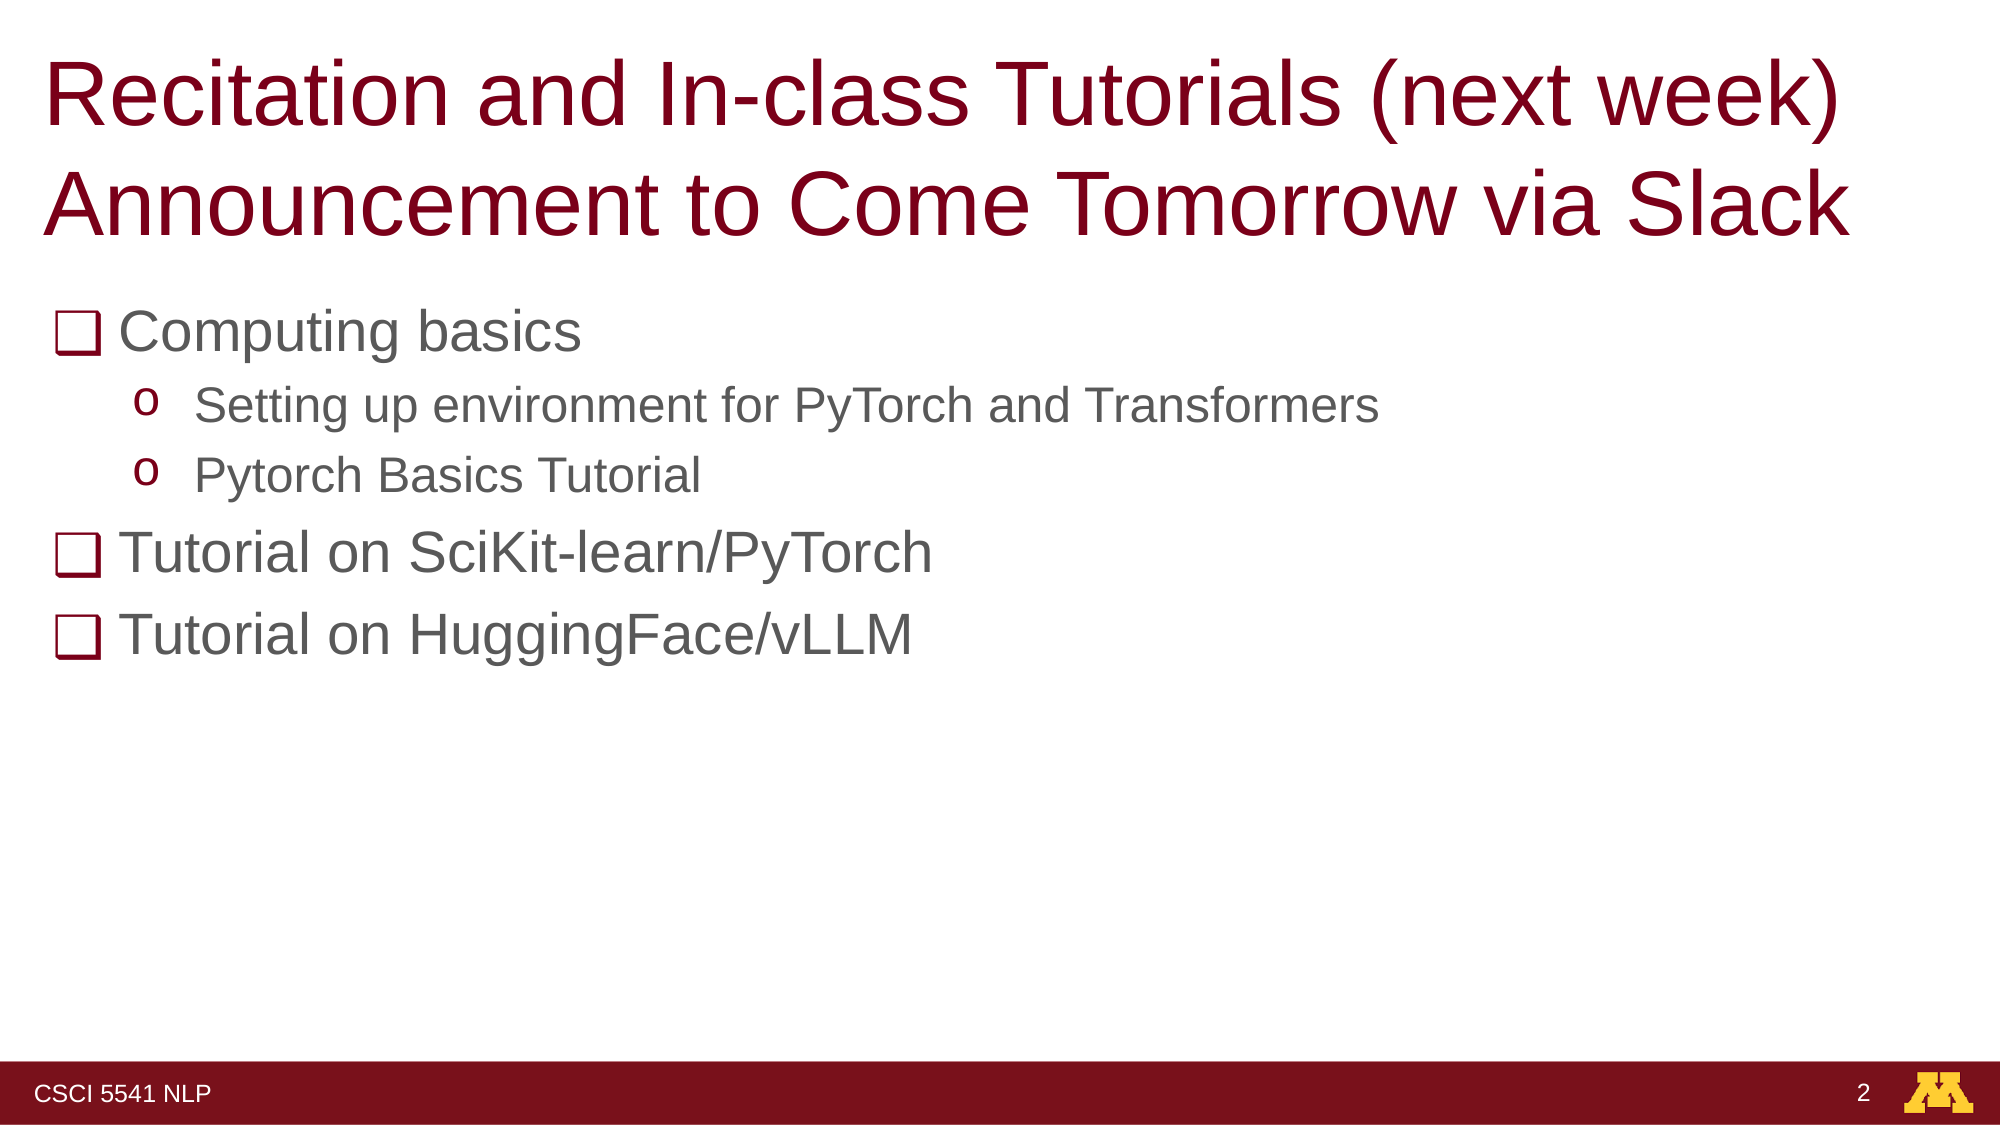

# Recitation and In-class Tutorials (next week) Announcement to Come Tomorrow via Slack
Computing basics
Setting up environment for PyTorch and Transformers
Pytorch Basics Tutorial
Tutorial on SciKit-learn/PyTorch
Tutorial on HuggingFace/vLLM
2